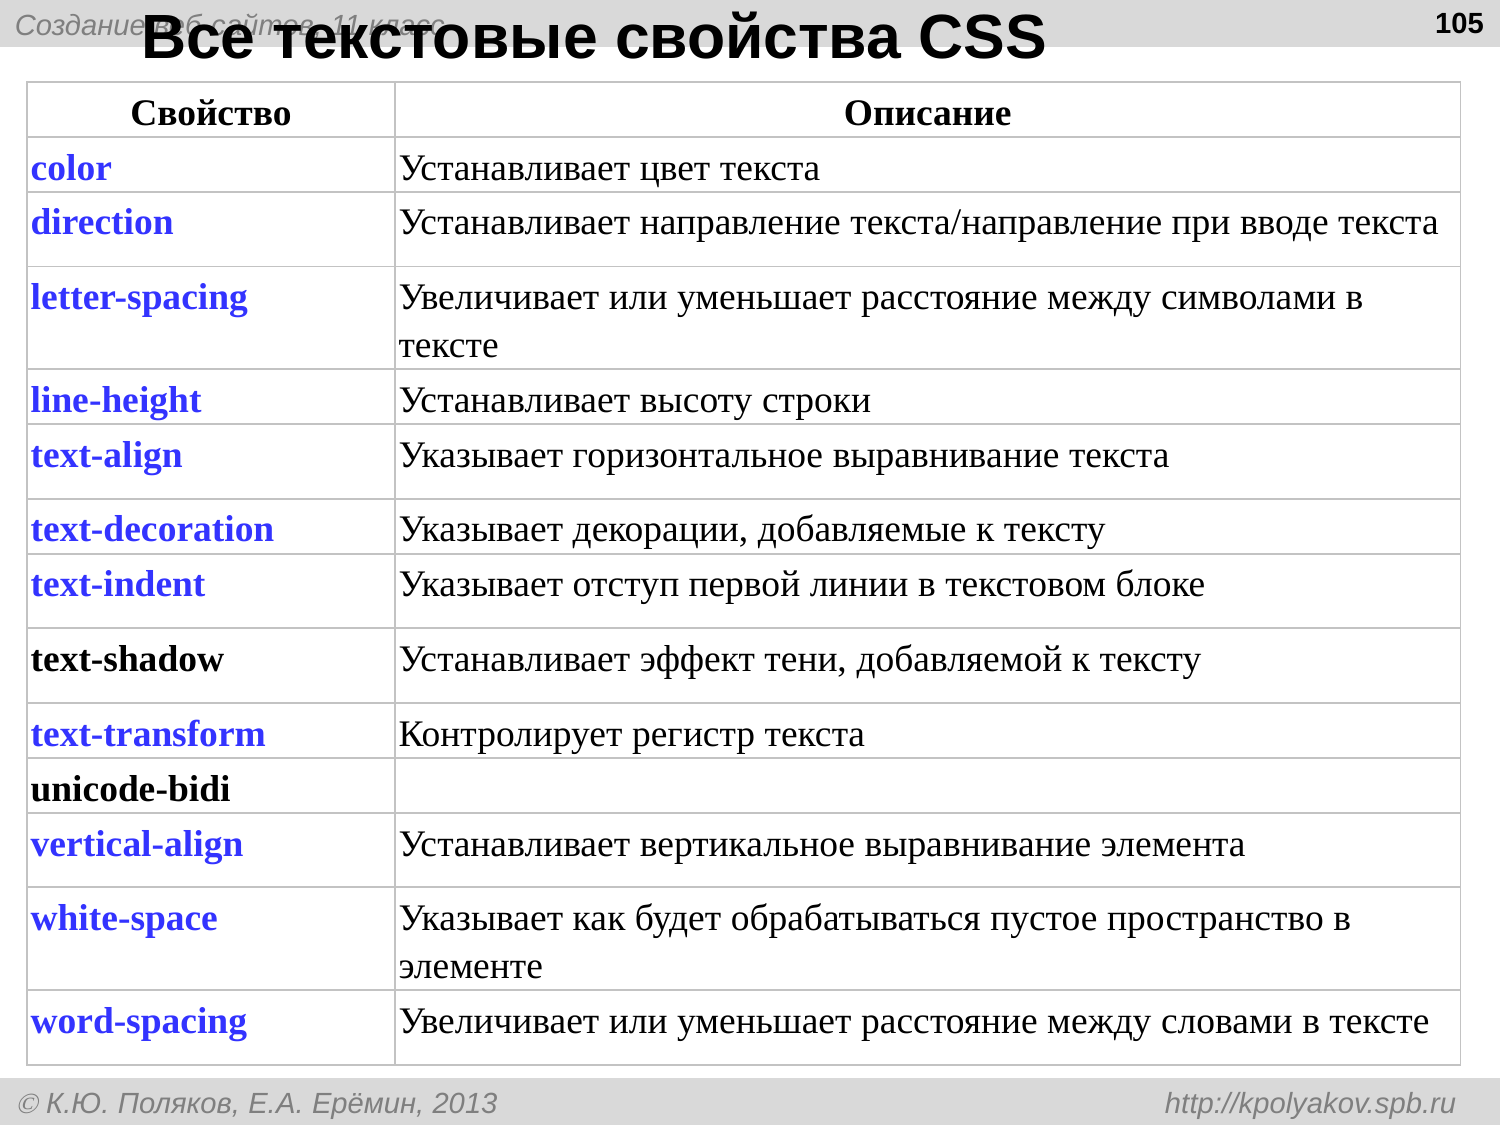

105
# Все текстовые свойства CSS
| Свойство | Описание |
| --- | --- |
| color | Устанавливает цвет текста |
| direction | Устанавливает направление текста/направление при вводе текста |
| letter-spacing | Увеличивает или уменьшает расстояние между символами в тексте |
| line-height | Устанавливает высоту строки |
| text-align | Указывает горизонтальное выравнивание текста |
| text-decoration | Указывает декорации, добавляемые к тексту |
| text-indent | Указывает отступ первой линии в текстовом блоке |
| text-shadow | Устанавливает эффект тени, добавляемой к тексту |
| text-transform | Контролирует регистр текста |
| unicode-bidi |  |
| vertical-align | Устанавливает вертикальное выравнивание элемента |
| white-space | Указывает как будет обрабатываться пустое пространство в элементе |
| word-spacing | Увеличивает или уменьшает расстояние между словами в тексте |